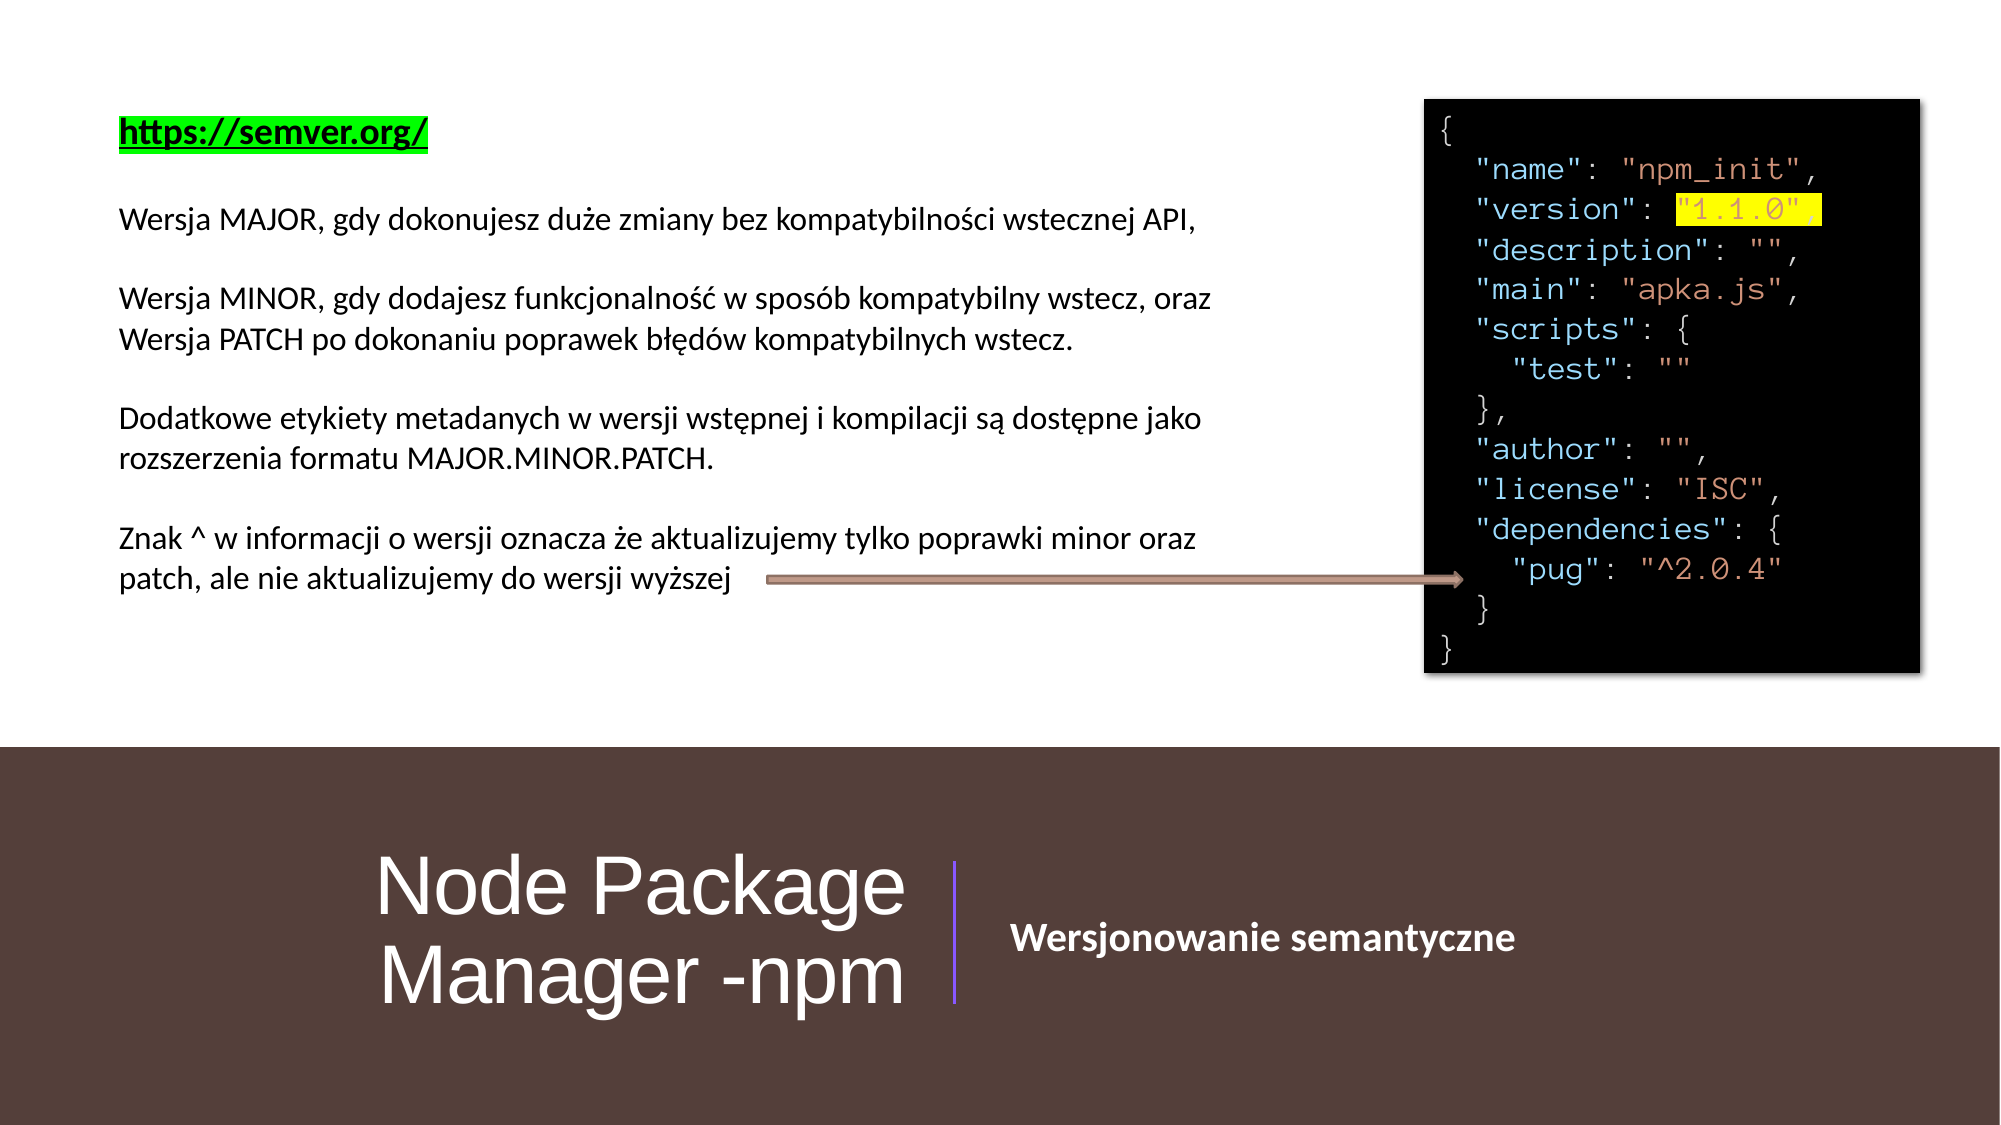

https://semver.org/

Wersja MAJOR, gdy dokonujesz duże zmiany bez kompatybilności wstecznej API,

Wersja MINOR, gdy dodajesz funkcjonalność w sposób kompatybilny wstecz, oraz
Wersja PATCH po dokonaniu poprawek błędów kompatybilnych wstecz.

Dodatkowe etykiety metadanych w wersji wstępnej i kompilacji są dostępne jako rozszerzenia formatu MAJOR.MINOR.PATCH.

Znak ^ w informacji o wersji oznacza że aktualizujemy tylko poprawki minor oraz patch, ale nie aktualizujemy do wersji wyższej

{
  "name": "npm_init",
  "version": "1.1.0",
  "description": "",
  "main": "apka.js",
  "scripts": {
    "test": ""
  },
  "author": "",
  "license": "ISC",
  "dependencies": {
    "pug": "^2.0.4"
  }
}

Wersjonowanie semantyczne
# Node Package Manager -npm